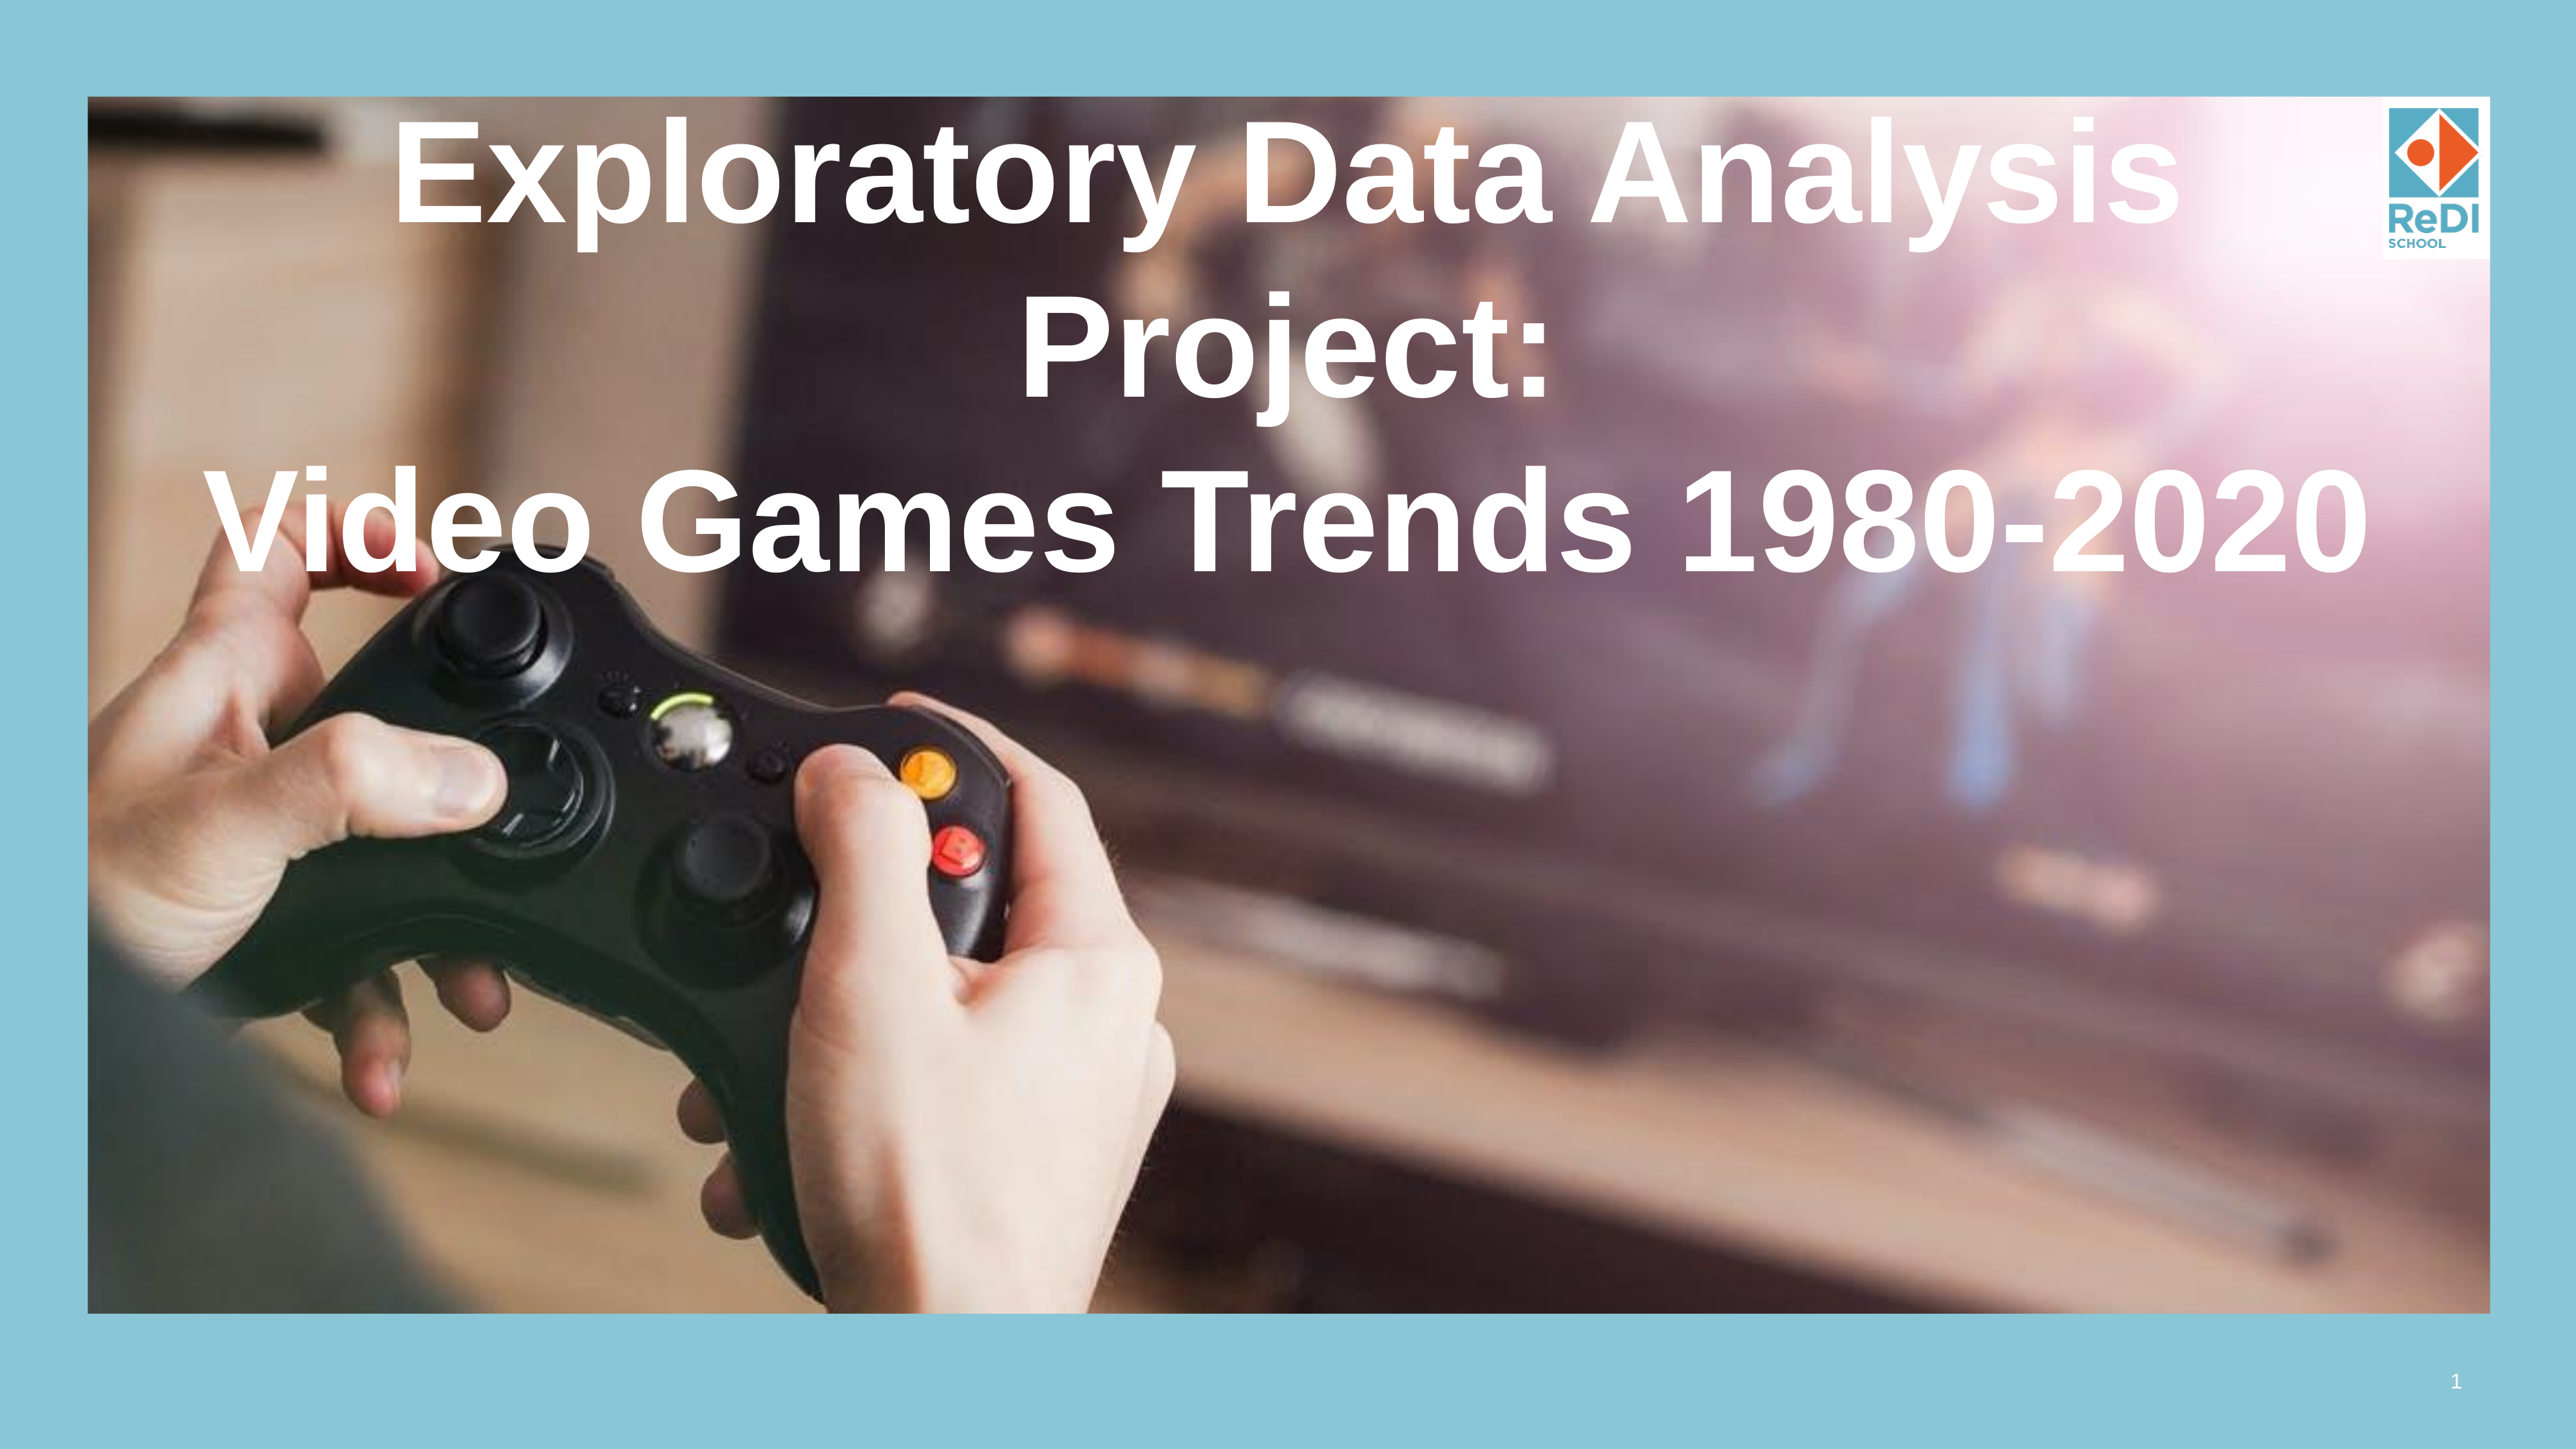

# Exploratory Data Analysis Project:
Video Games Trends 1980-2020
1